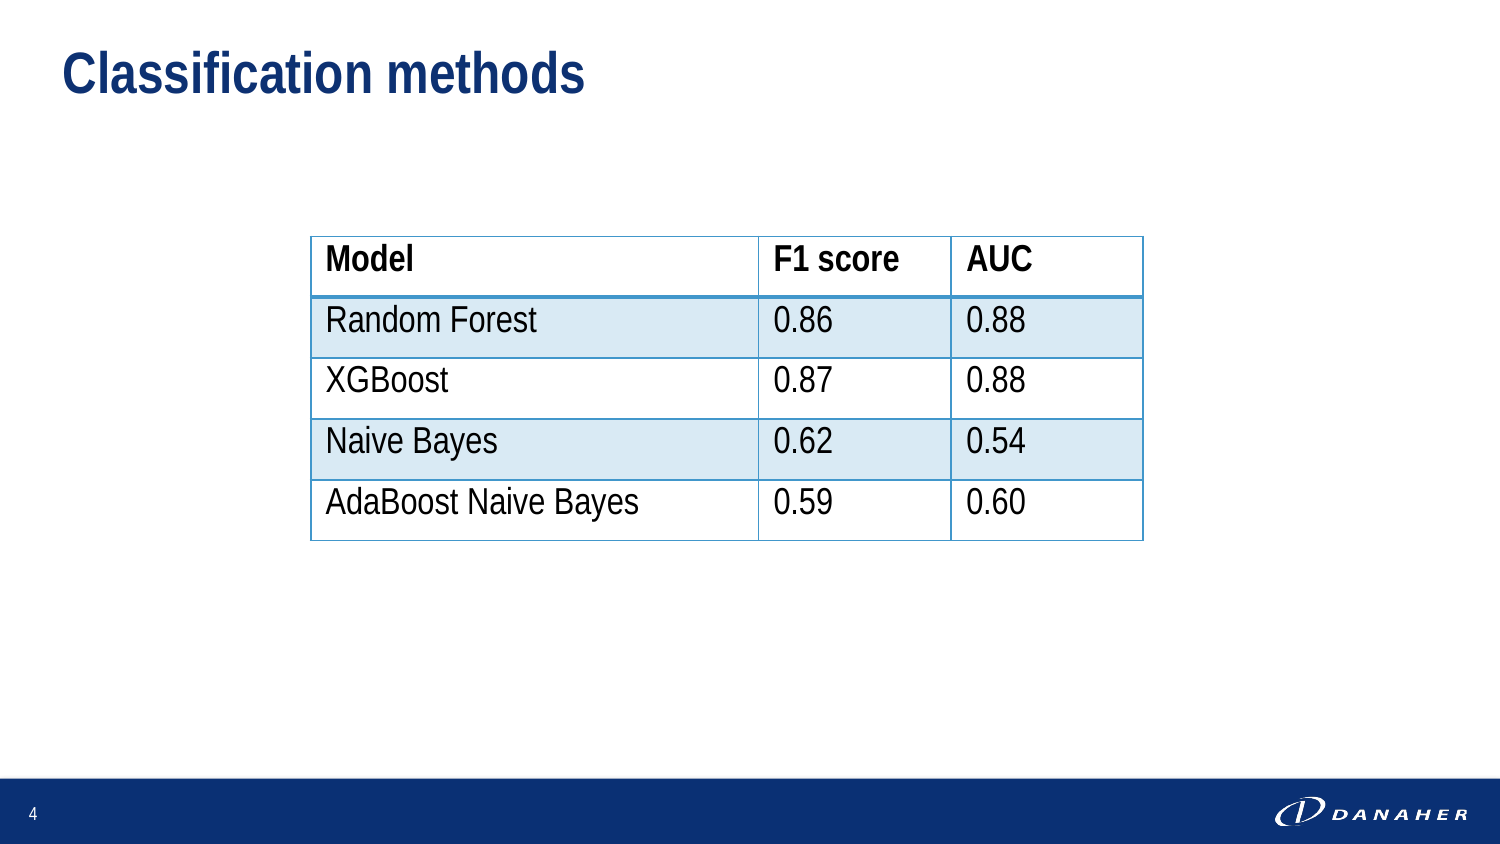

# Classification methods
| Model | F1 score | AUC |
| --- | --- | --- |
| Random Forest | 0.86 | 0.88 |
| XGBoost | 0.87 | 0.88 |
| Naive Bayes | 0.62 | 0.54 |
| AdaBoost Naive Bayes | 0.59 | 0.60 |
4